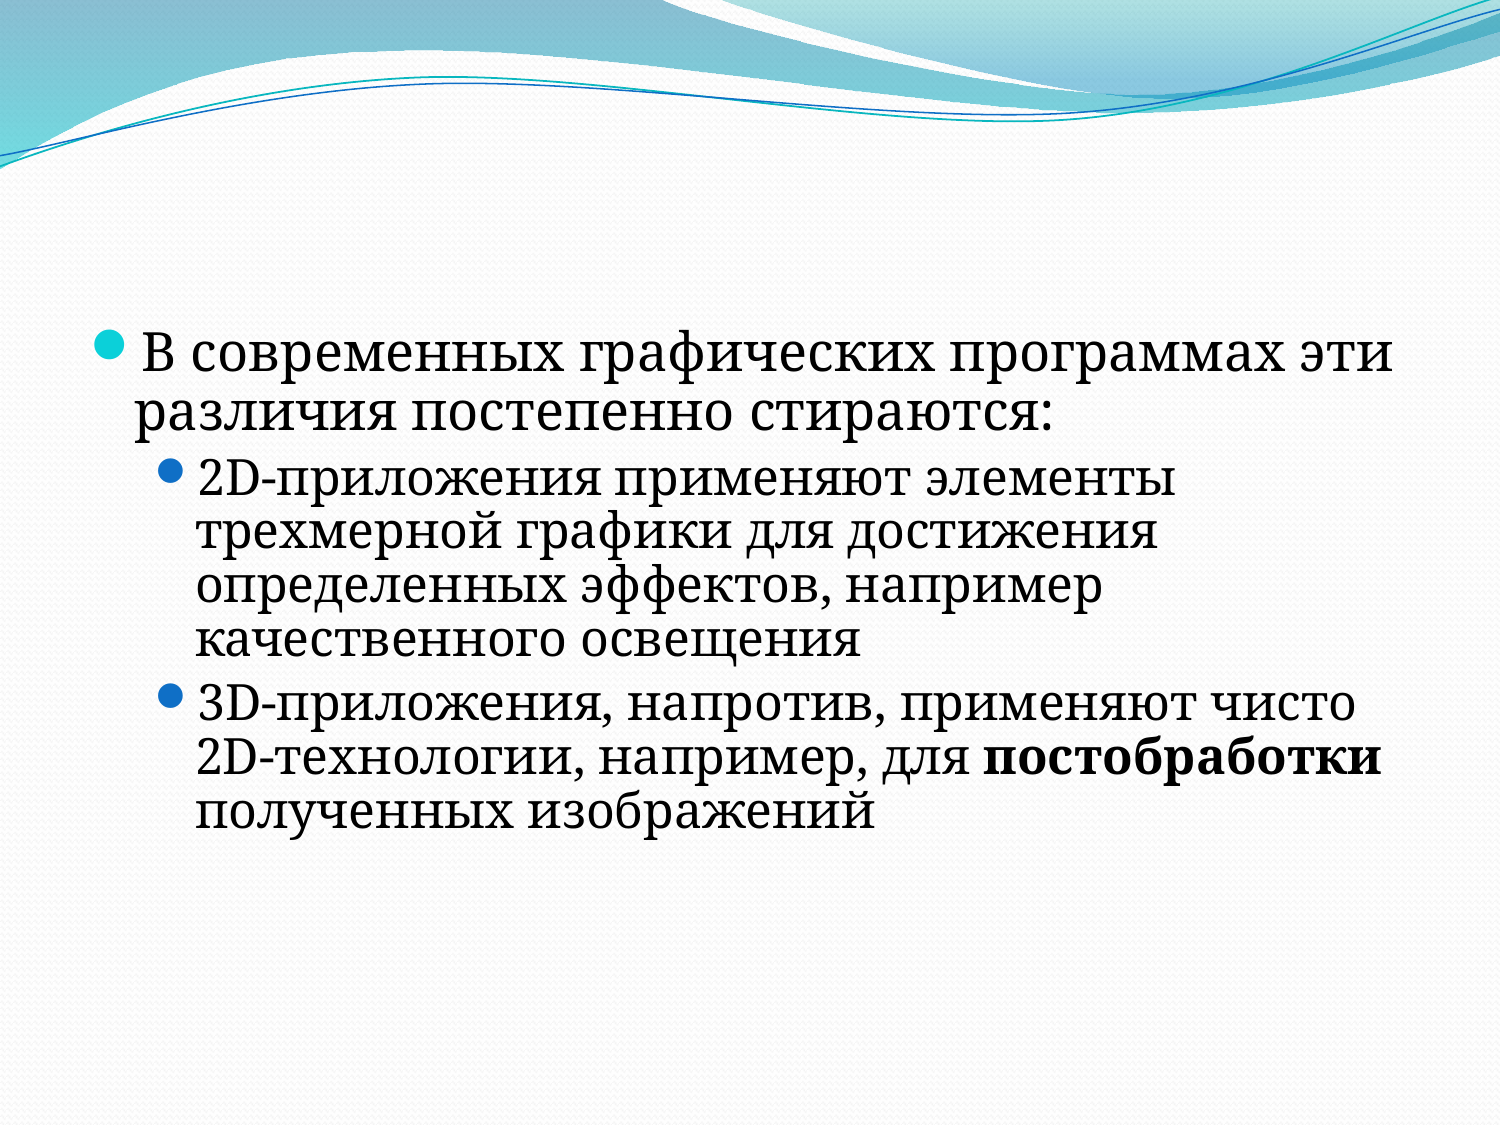

#
В современных графических программах эти различия постепенно стираются:
2D-приложения применяют элементы трехмерной графики для достижения определенных эффектов, например качественного освещения
3D-приложения, напротив, применяют чисто 2D-технологии, например, для постобработки полученных изображений